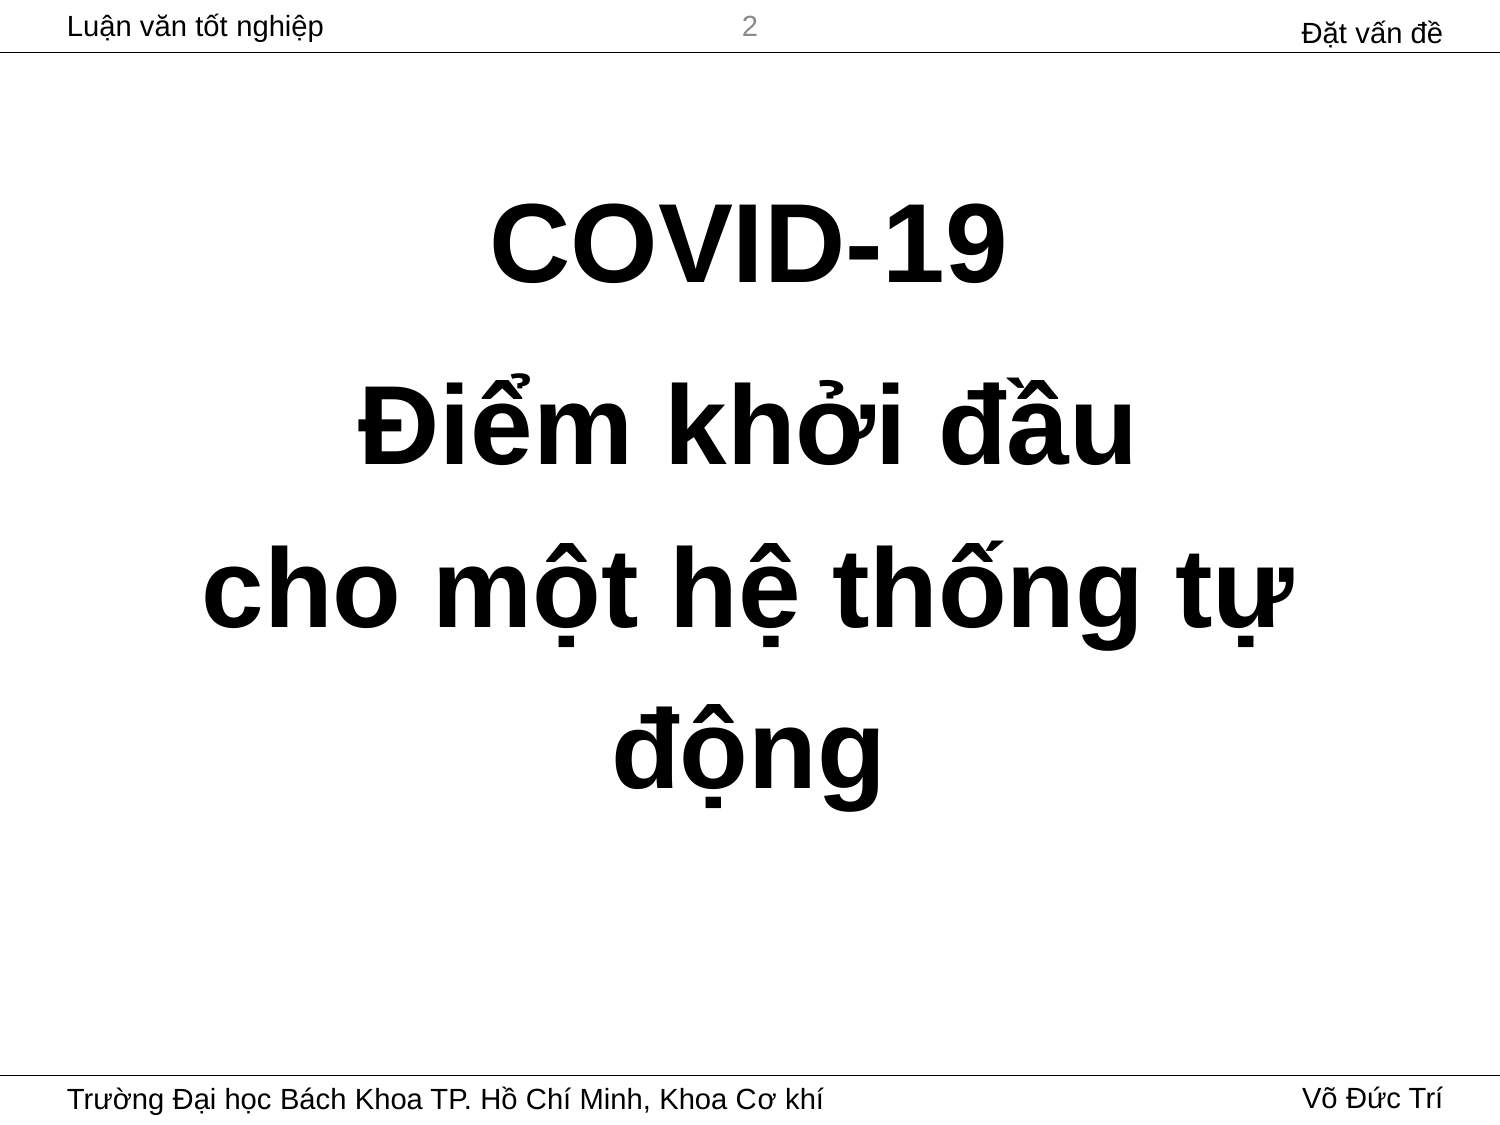

Đặt vấn đề
2
COVID-19
Điểm khởi đầu
cho một hệ thống tự động